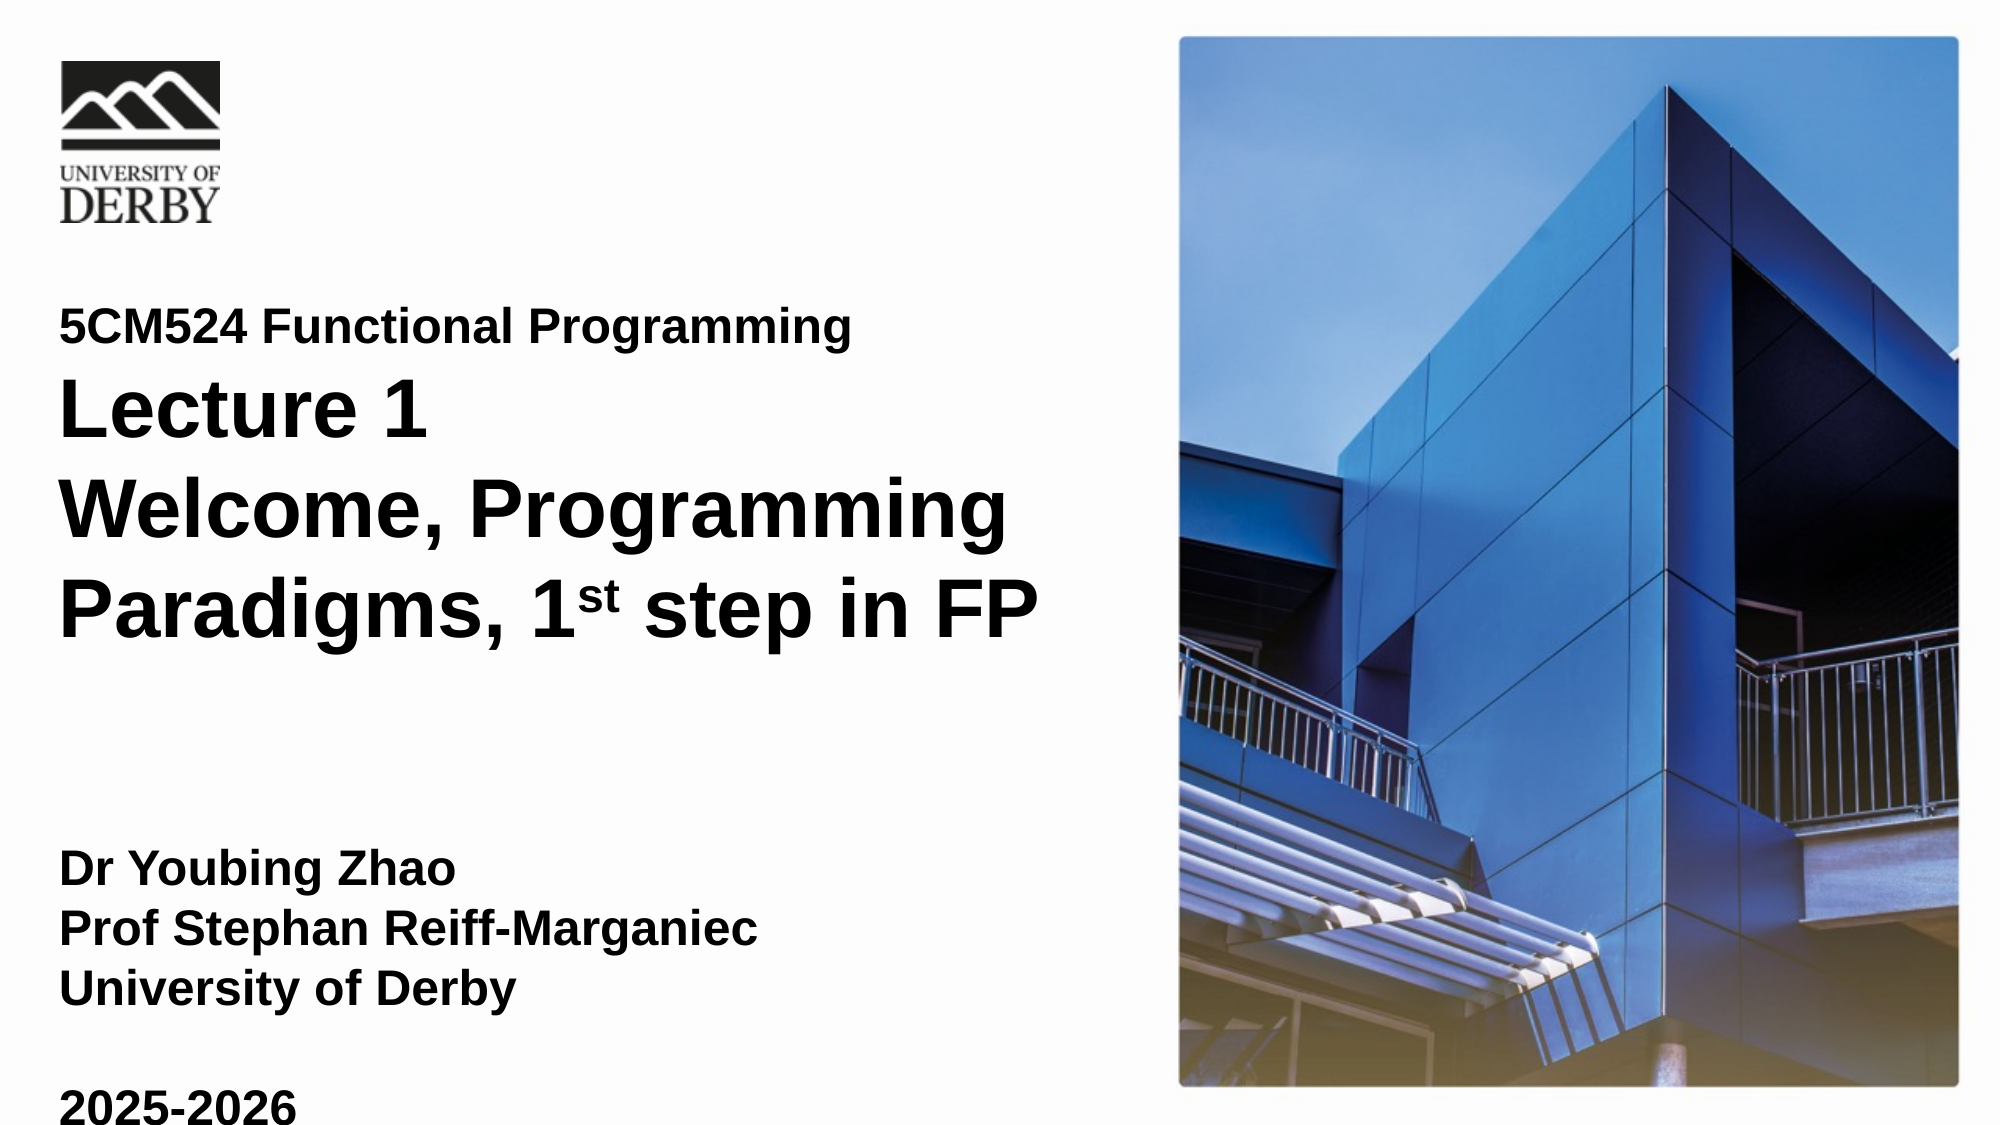

5CM524 Functional Programming
Lecture 1
Welcome, Programming Paradigms, 1st step in FP
Dr Youbing Zhao
Prof Stephan Reiff-Marganiec University of Derby

2025-2026